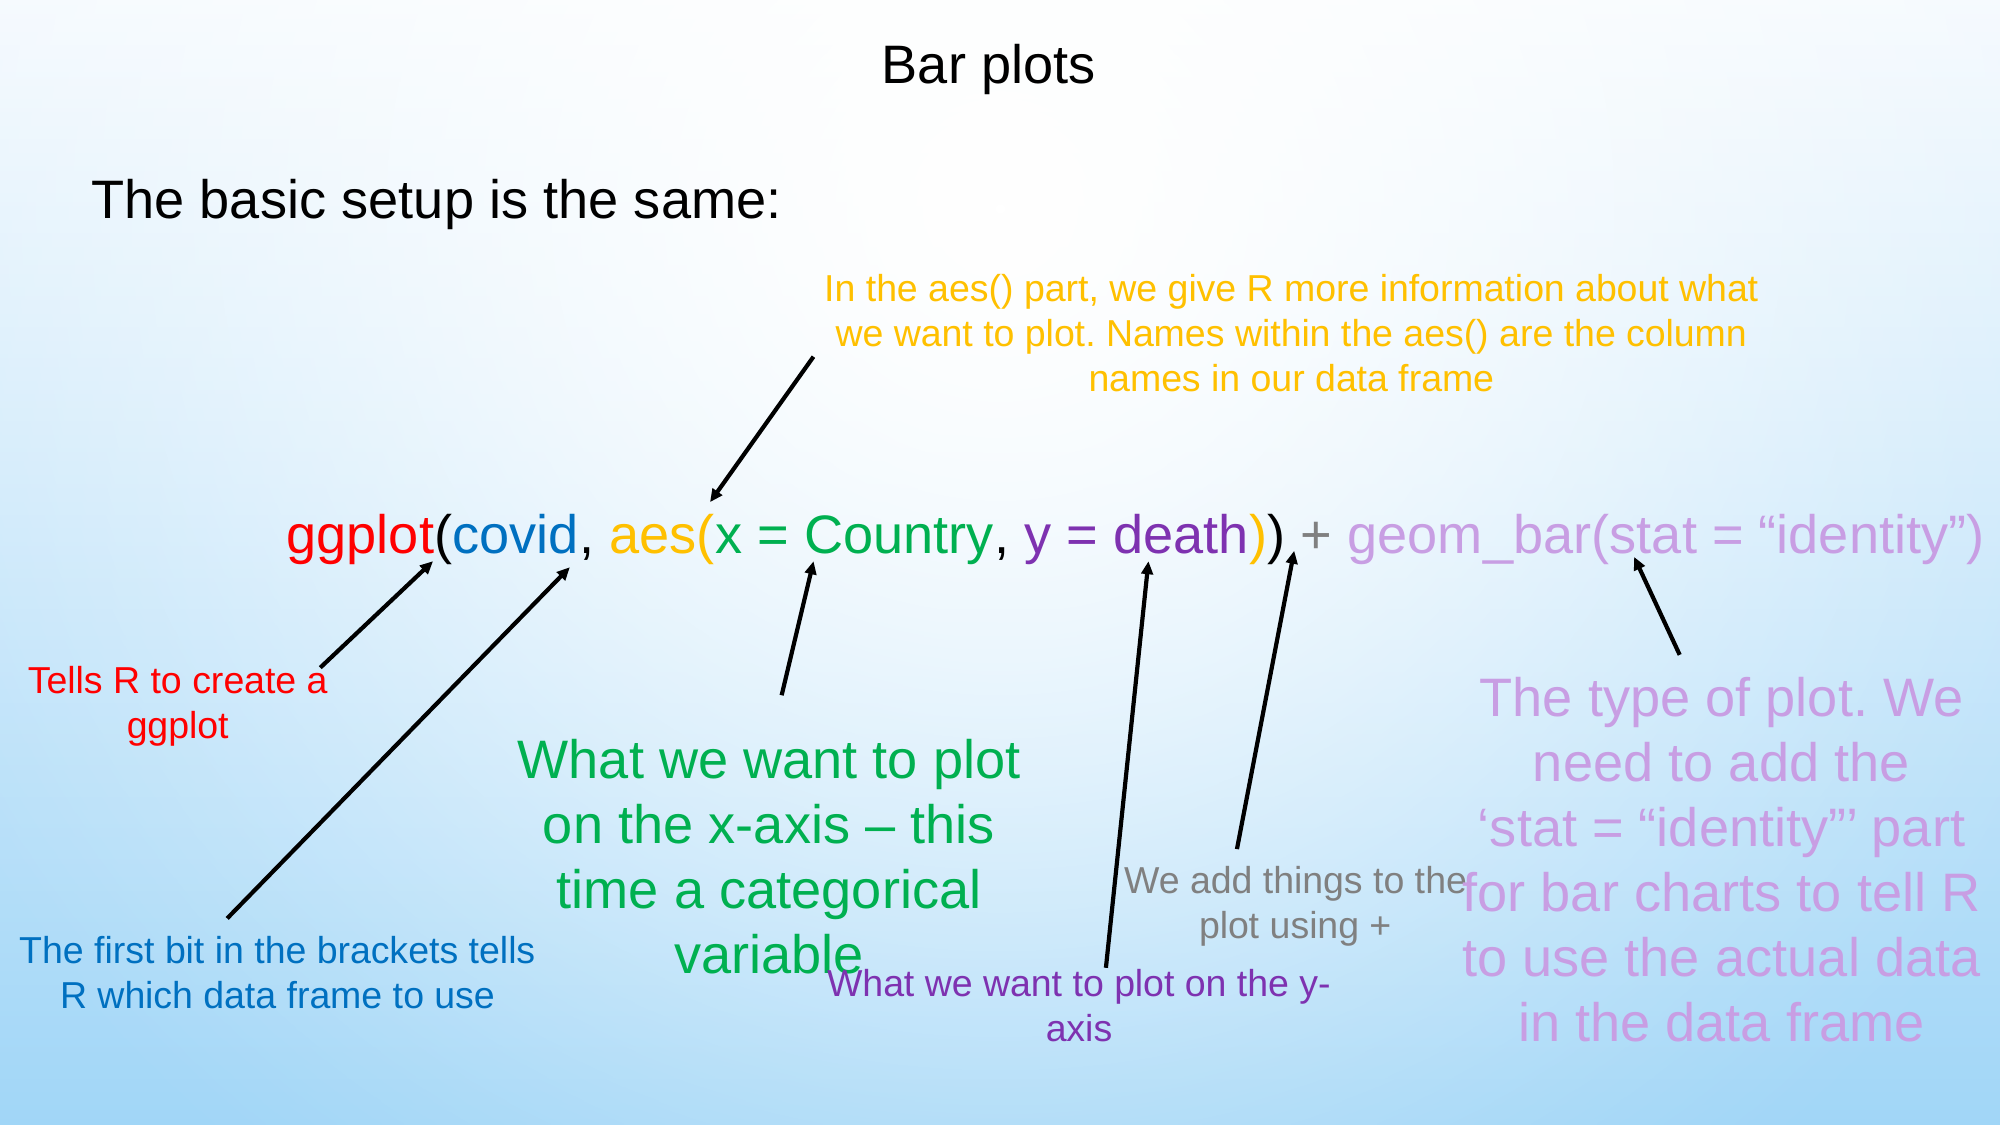

Bar plots
The basic setup is the same:
In the aes() part, we give R more information about what we want to plot. Names within the aes() are the column names in our data frame
ggplot(covid, aes(x = Country, y = death)) + geom_bar(stat = “identity”)
Tells R to create a ggplot
The type of plot. We need to add the
‘stat = “identity”’ part for bar charts to tell R to use the actual data in the data frame
What we want to plot on the x-axis – this time a categorical variable
We add things to the plot using +
The first bit in the brackets tells R which data frame to use
What we want to plot on the y-axis